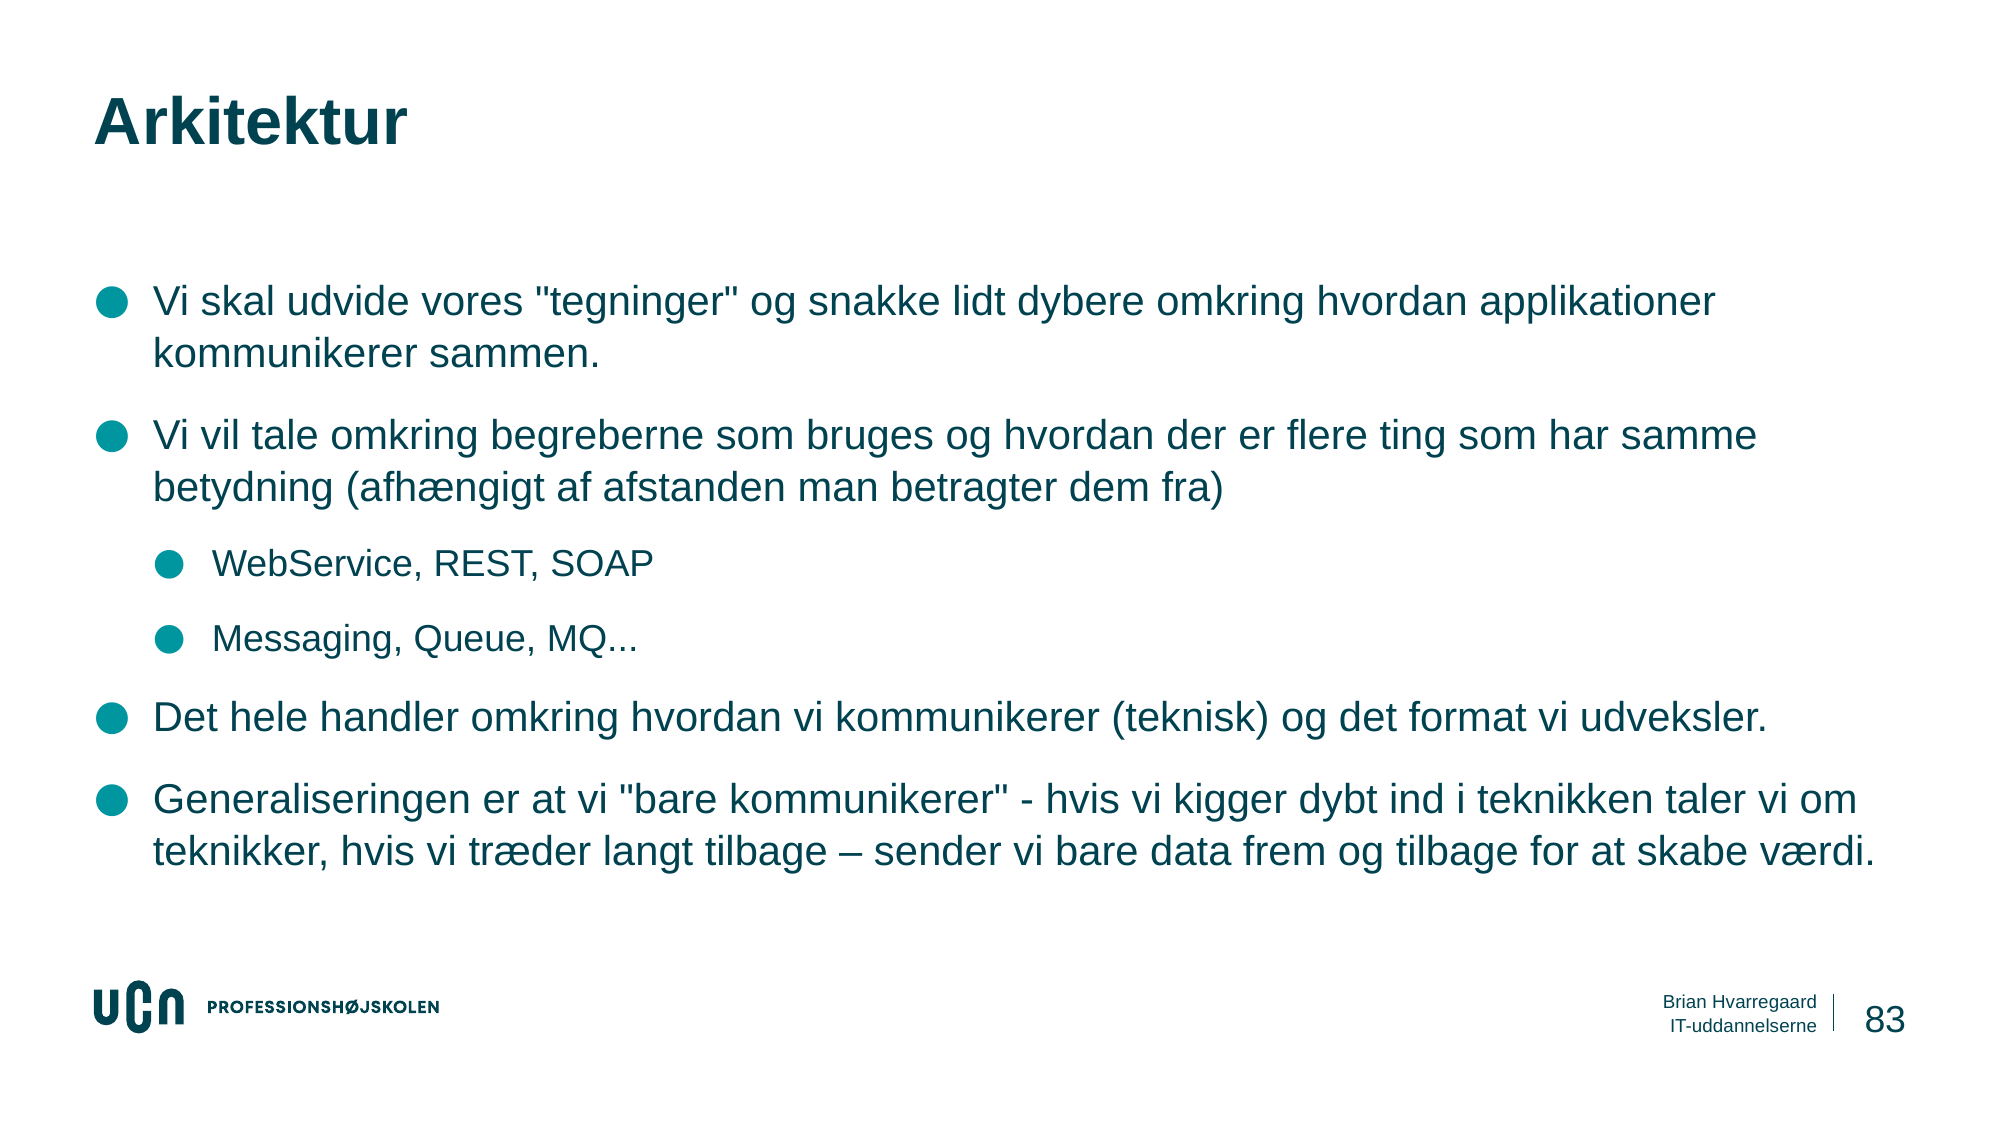

# Arkitektur
Vi skal udvide vores "tegninger" og snakke lidt dybere omkring hvordan applikationer kommunikerer sammen.
Vi vil tale omkring begreberne som bruges og hvordan der er flere ting som har samme betydning (afhængigt af afstanden man betragter dem fra)
WebService, REST, SOAP
Messaging, Queue, MQ...
Det hele handler omkring hvordan vi kommunikerer (teknisk) og det format vi udveksler.
Generaliseringen er at vi "bare kommunikerer" - hvis vi kigger dybt ind i teknikken taler vi om teknikker, hvis vi træder langt tilbage – sender vi bare data frem og tilbage for at skabe værdi.
83